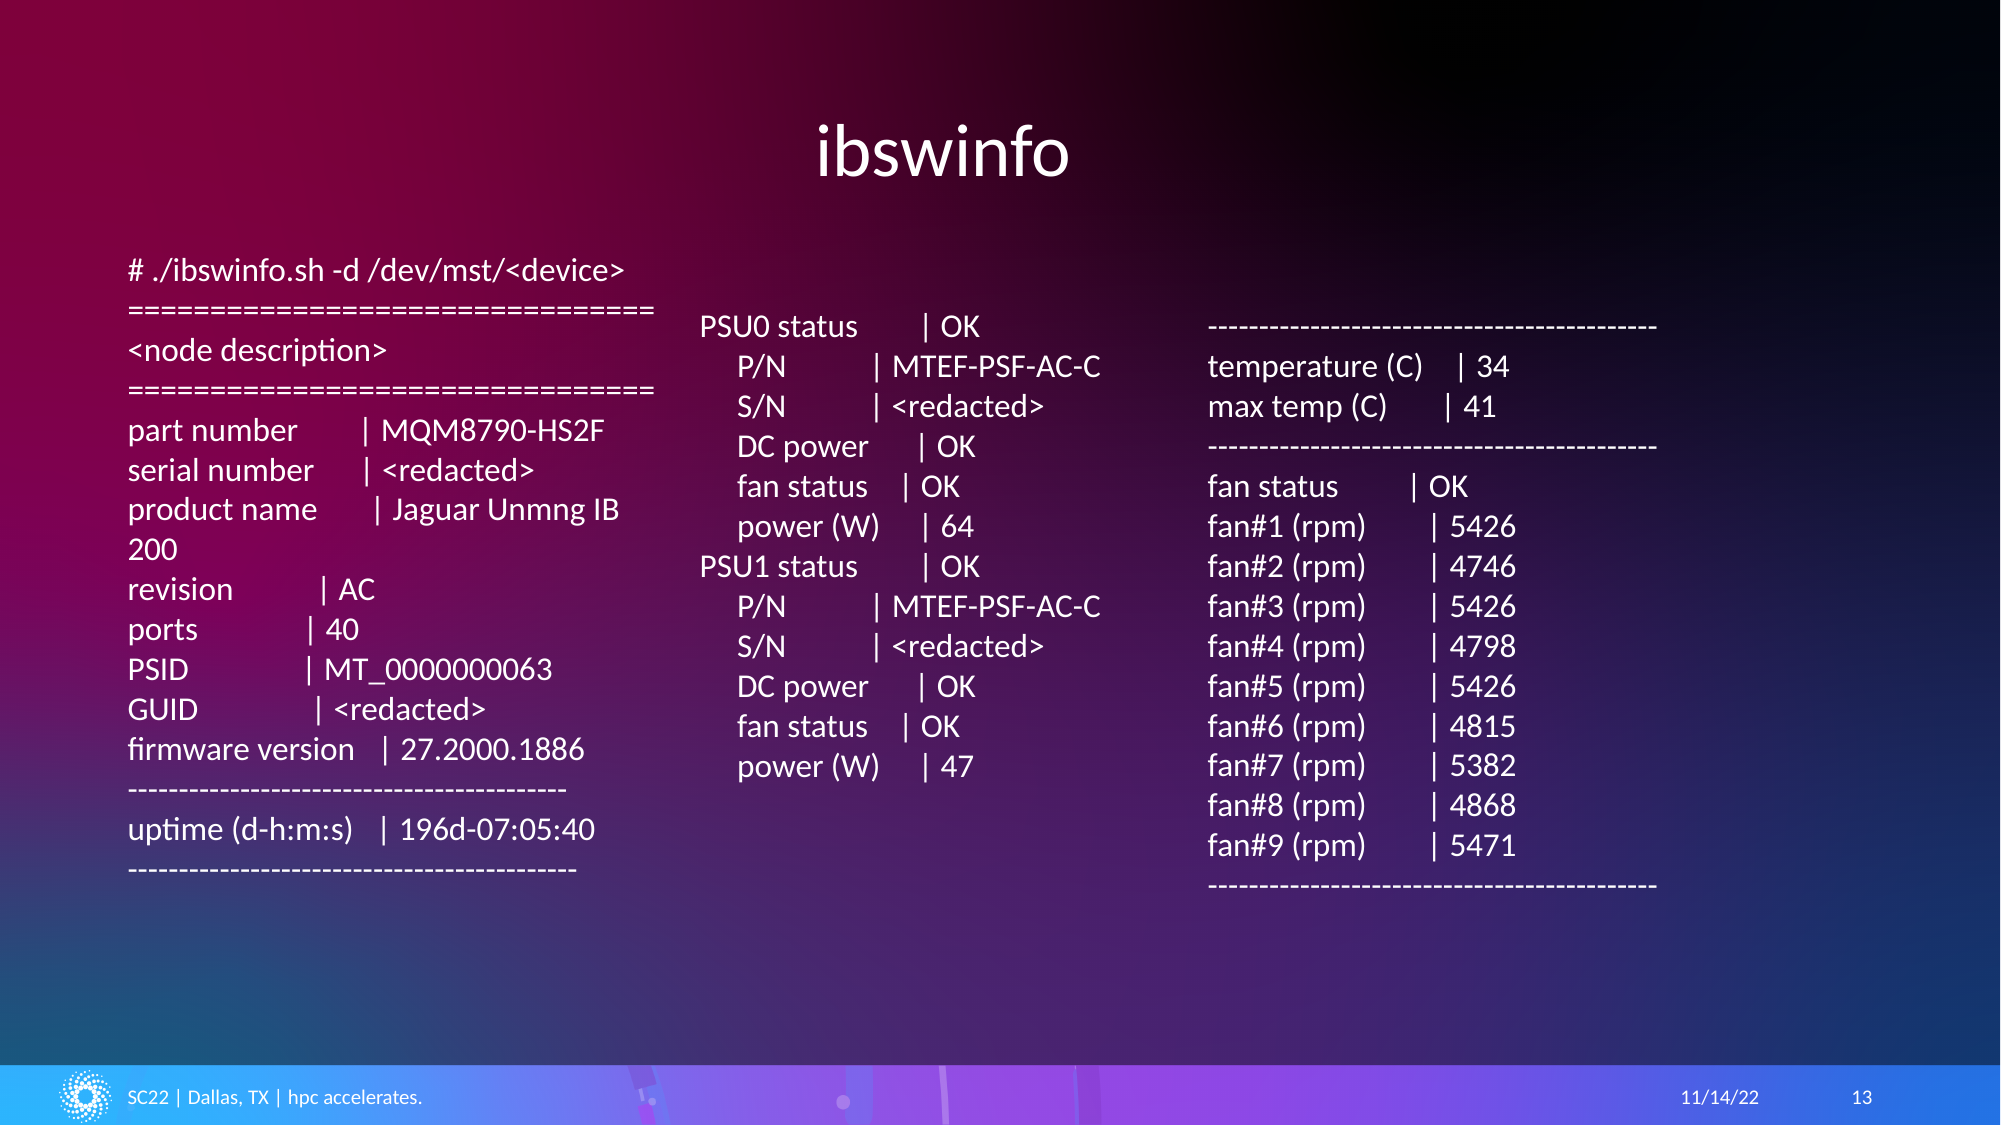

# ibswinfo
# ./ibswinfo.sh -d /dev/mst/<device>
================================
<node description>
================================
part number        | MQM8790-HS2F
serial number      | <redacted>
product name       | Jaguar Unmng IB 200
revision           | AC
ports              | 40
PSID               | MT_0000000063
GUID               | <redacted>
firmware version   | 27.2000.1886
-------------------------------------------
uptime (d-h:m:s)   | 196d-07:05:40
--------------------------------------------

PSU0 status        | OK
     P/N           | MTEF-PSF-AC-C
     S/N           | <redacted>
     DC power      | OK
     fan status    | OK
     power (W)     | 64
PSU1 status        | OK
     P/N           | MTEF-PSF-AC-C
     S/N           | <redacted>
     DC power      | OK
     fan status    | OK
     power (W)     | 47

--------------------------------------------
temperature (C)    | 34
max temp (C)       | 41
--------------------------------------------
fan status         | OK
fan#1 (rpm)        | 5426
fan#2 (rpm)        | 4746
fan#3 (rpm)        | 5426
fan#4 (rpm)        | 4798
fan#5 (rpm)        | 5426
fan#6 (rpm)        | 4815
fan#7 (rpm)        | 5382
fan#8 (rpm)        | 4868
fan#9 (rpm)        | 5471
--------------------------------------------
SC22 | Dallas, TX | hpc accelerates.
11/14/22
13